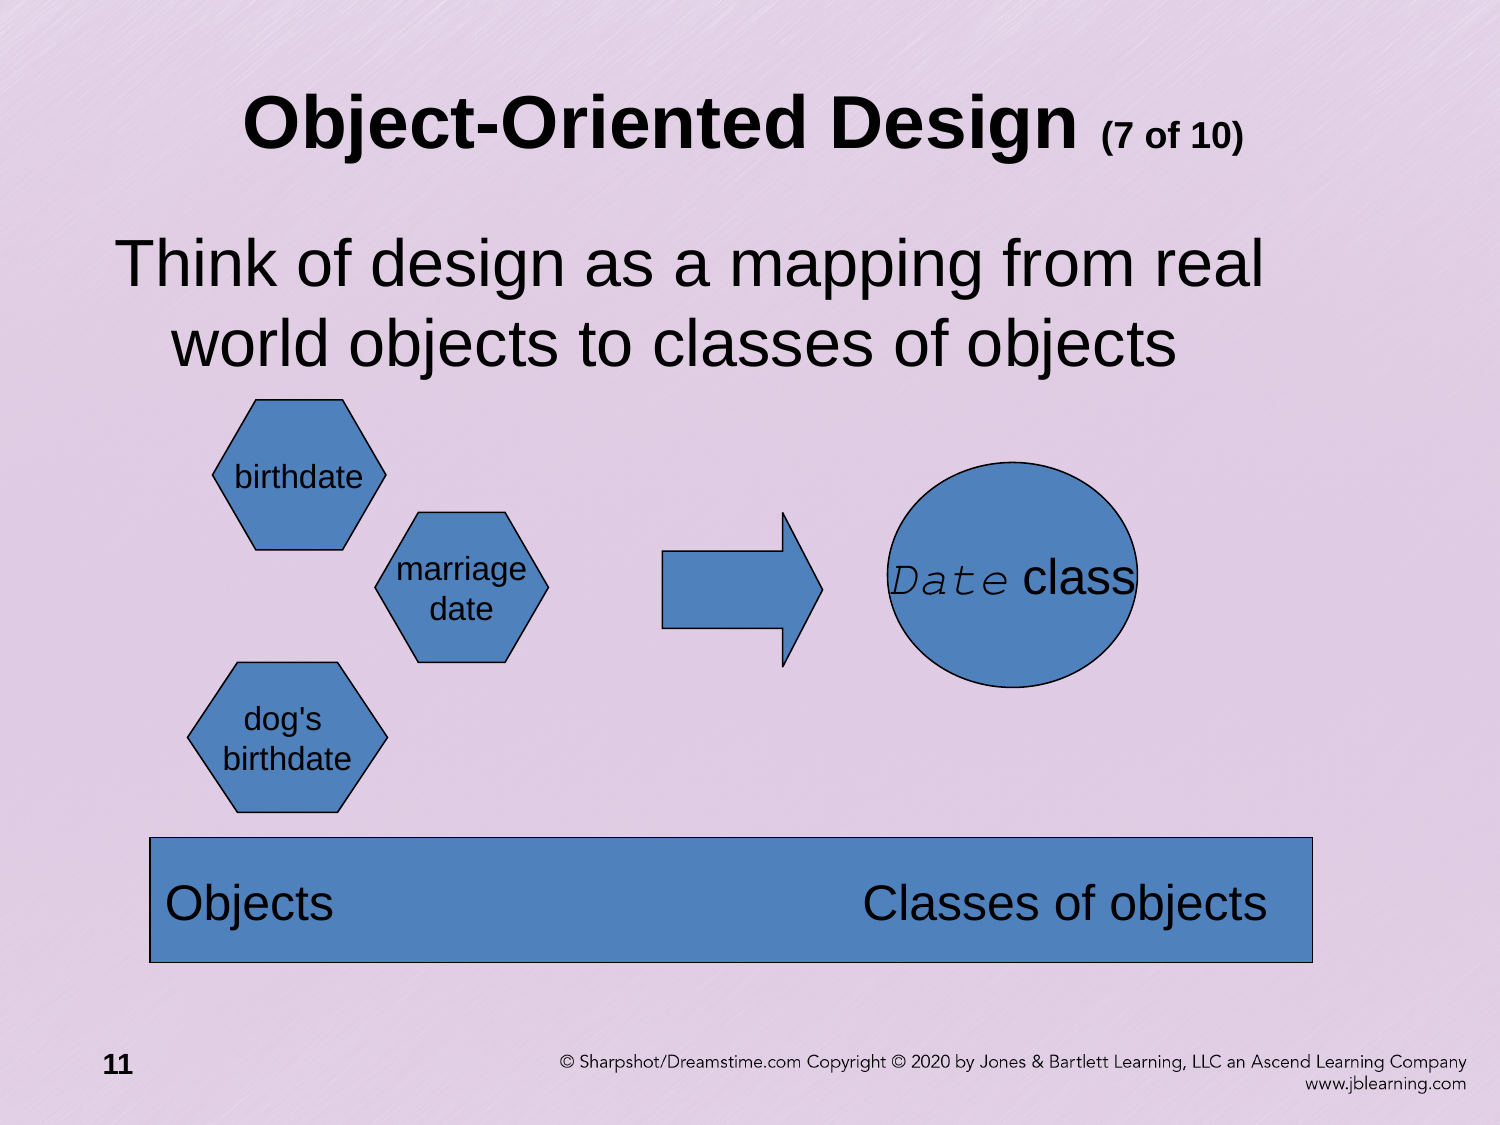

# Object-Oriented Design (7 of 10)
Think of design as a mapping from real world objects to classes of objects
birthdate
Date class
marriage
date

dog's
birthdate
Objects       			       Classes of objects
11